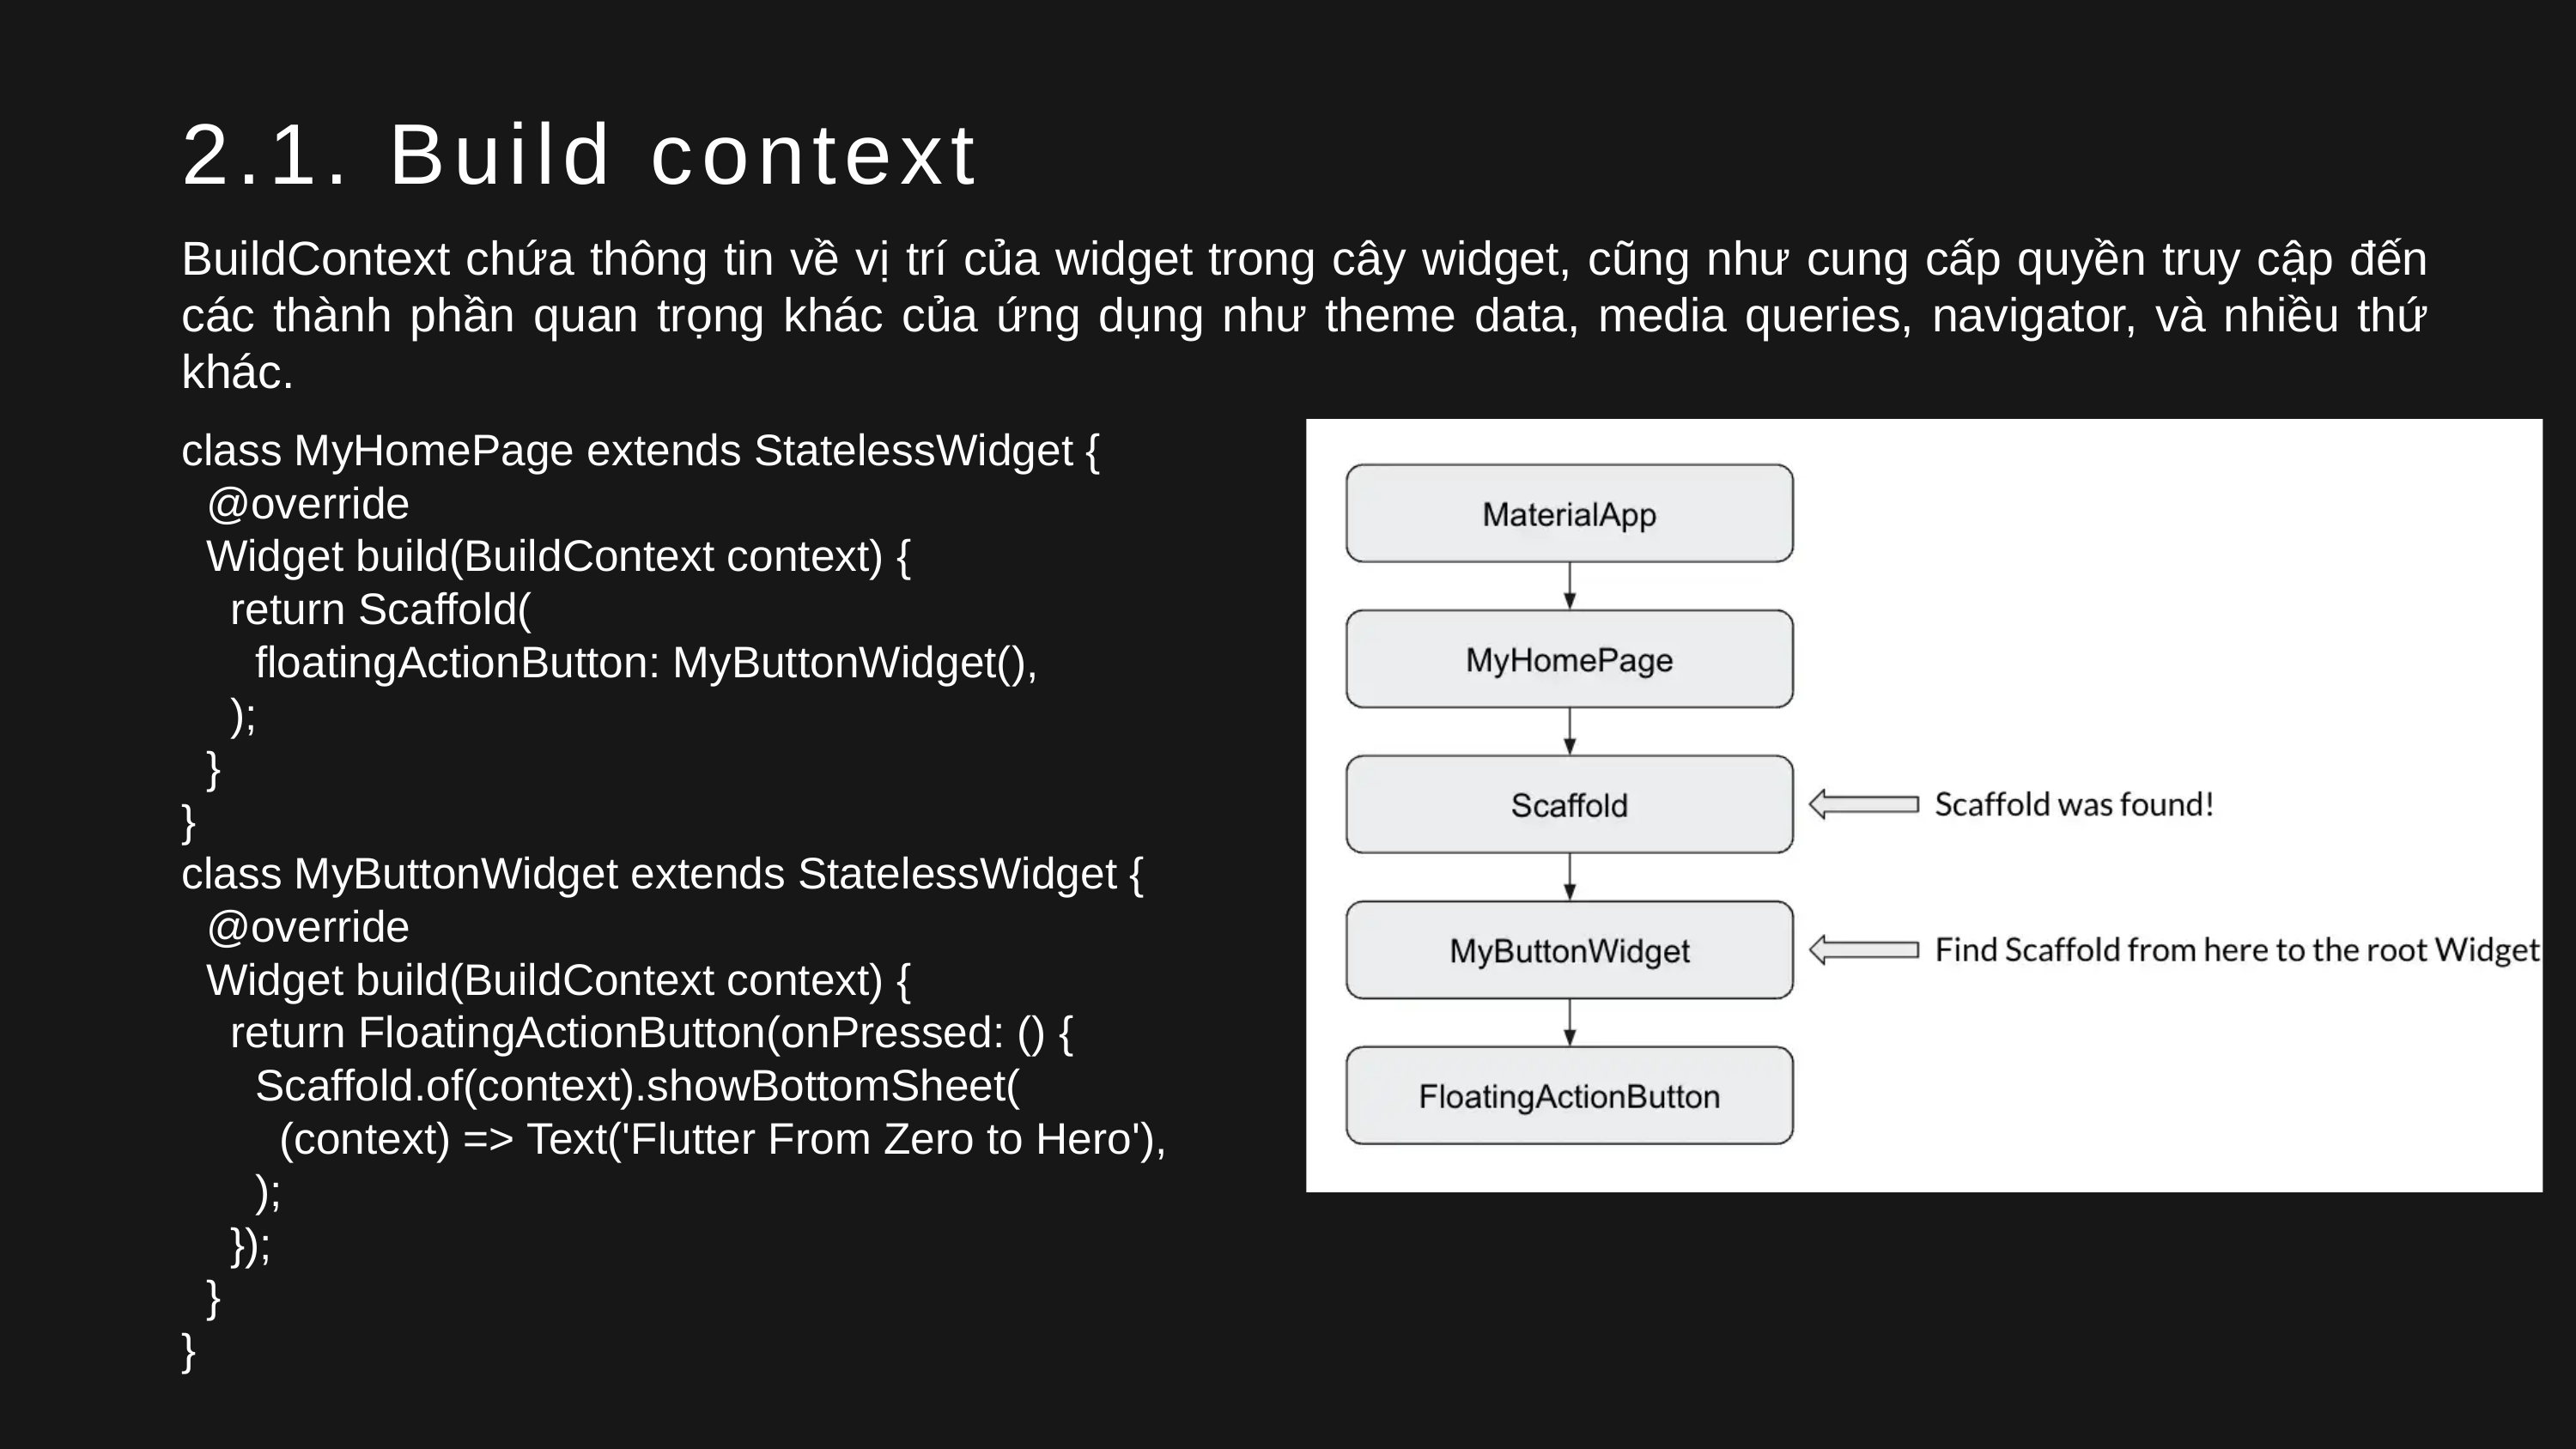

2.1. Build context
BuildContext chứa thông tin về vị trí của widget trong cây widget, cũng như cung cấp quyền truy cập đến các thành phần quan trọng khác của ứng dụng như theme data, media queries, navigator, và nhiều thứ khác.

class MyHomePage extends StatelessWidget {
  @override
  Widget build(BuildContext context) {
    return Scaffold(
      floatingActionButton: MyButtonWidget(),
    );
  }
}
class MyButtonWidget extends StatelessWidget {
  @override
  Widget build(BuildContext context) {
    return FloatingActionButton(onPressed: () {
      Scaffold.of(context).showBottomSheet(
        (context) => Text('Flutter From Zero to Hero'),
      );
    });
  }
}